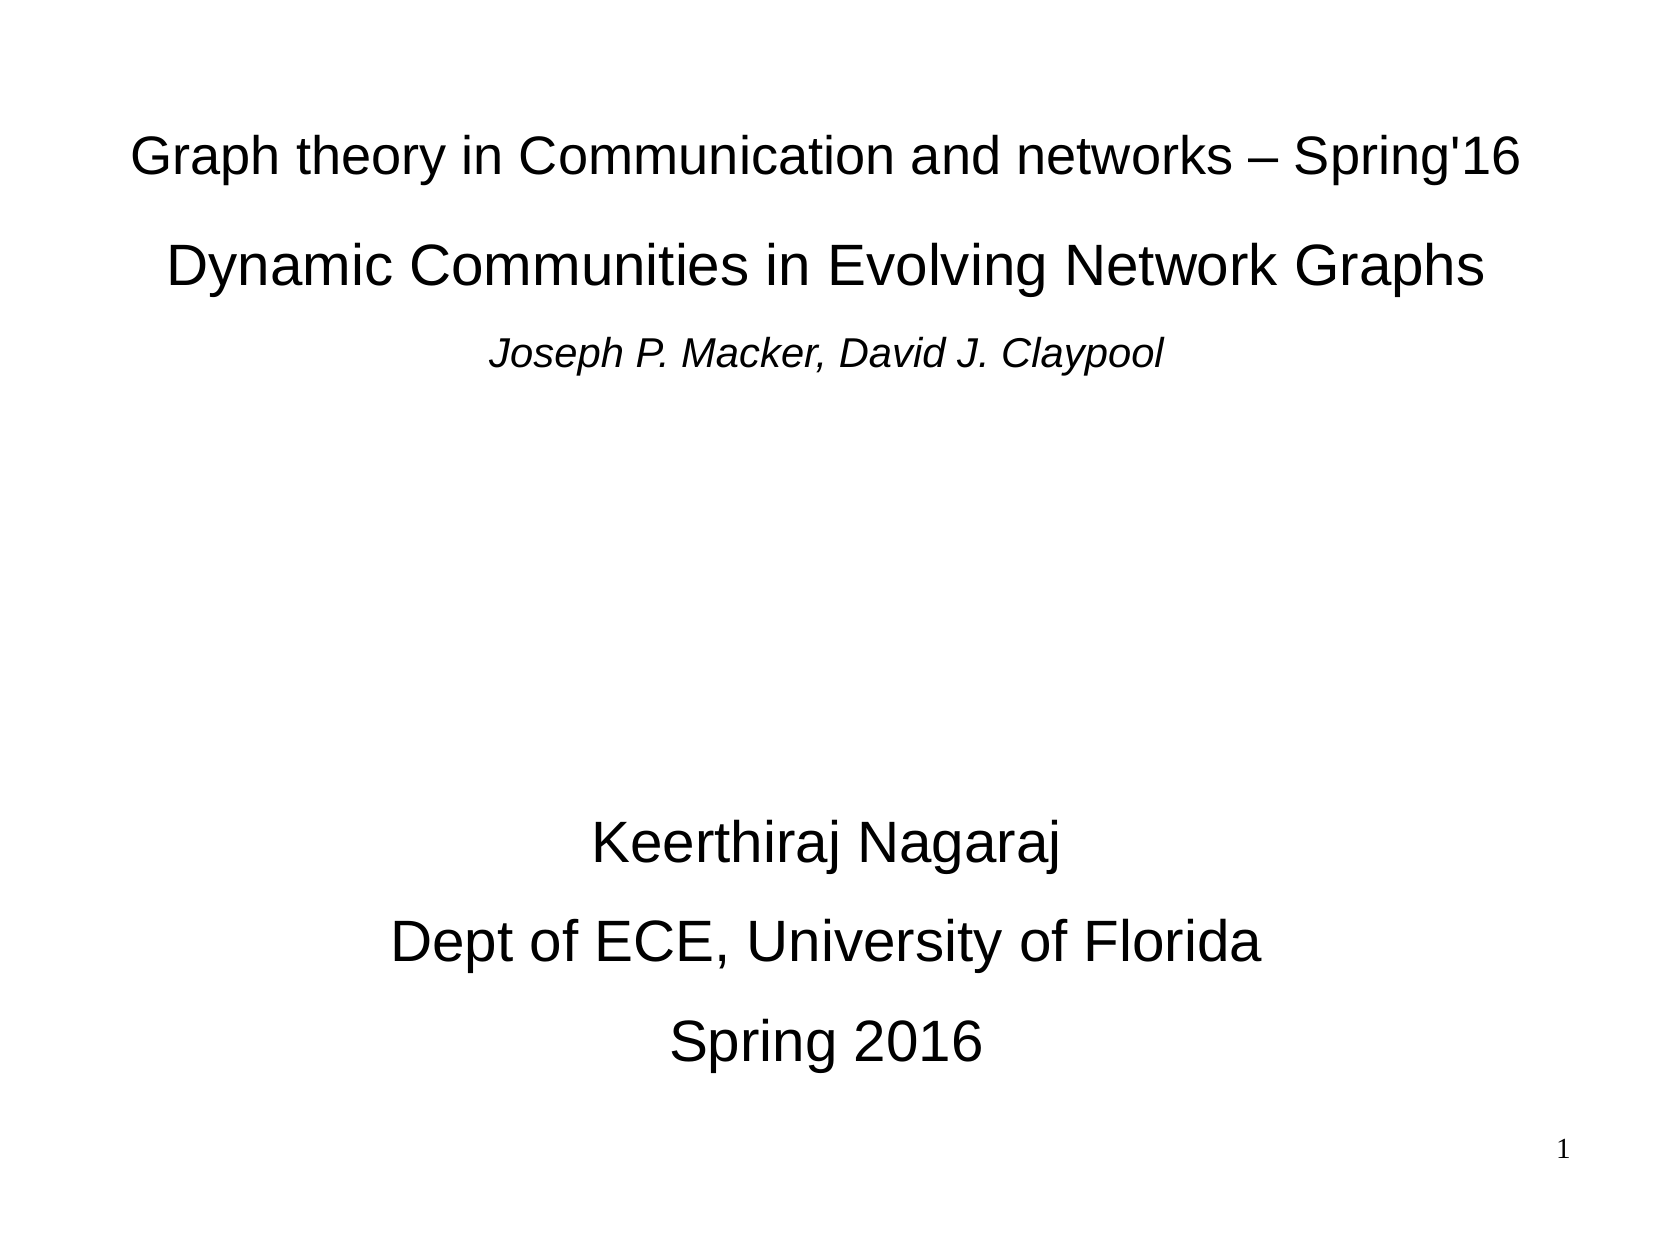

Graph theory in Communication and networks – Spring'16
Dynamic Communities in Evolving Network Graphs
Joseph P. Macker, David J. Claypool

Keerthiraj Nagaraj
Dept of ECE, University of Florida
Spring 2016
1